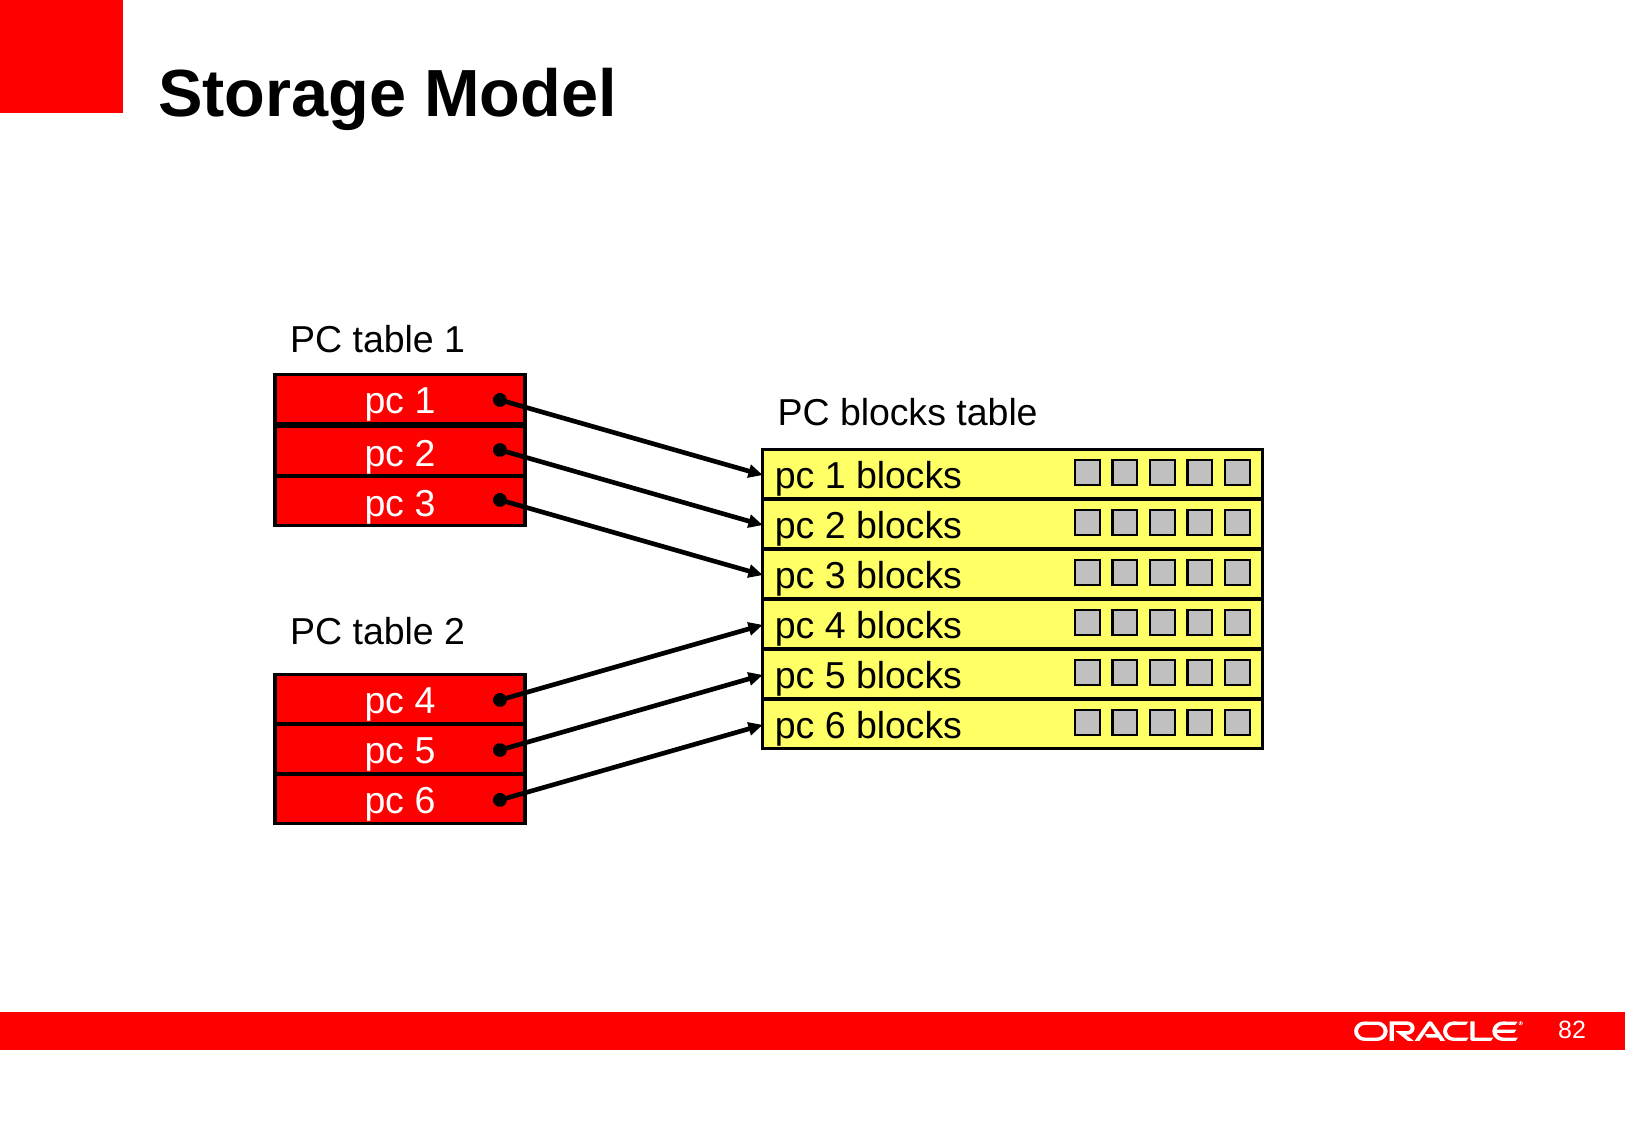

# Storage Model
PC table 1
pc 1
PC blocks table

pc 2
 pc 1 blocks

pc 3
 pc 2 blocks

 pc 3 blocks

 pc 4 blocks
PC table 2

 pc 5 blocks

pc 4

 pc 6 blocks

pc 5

pc 6